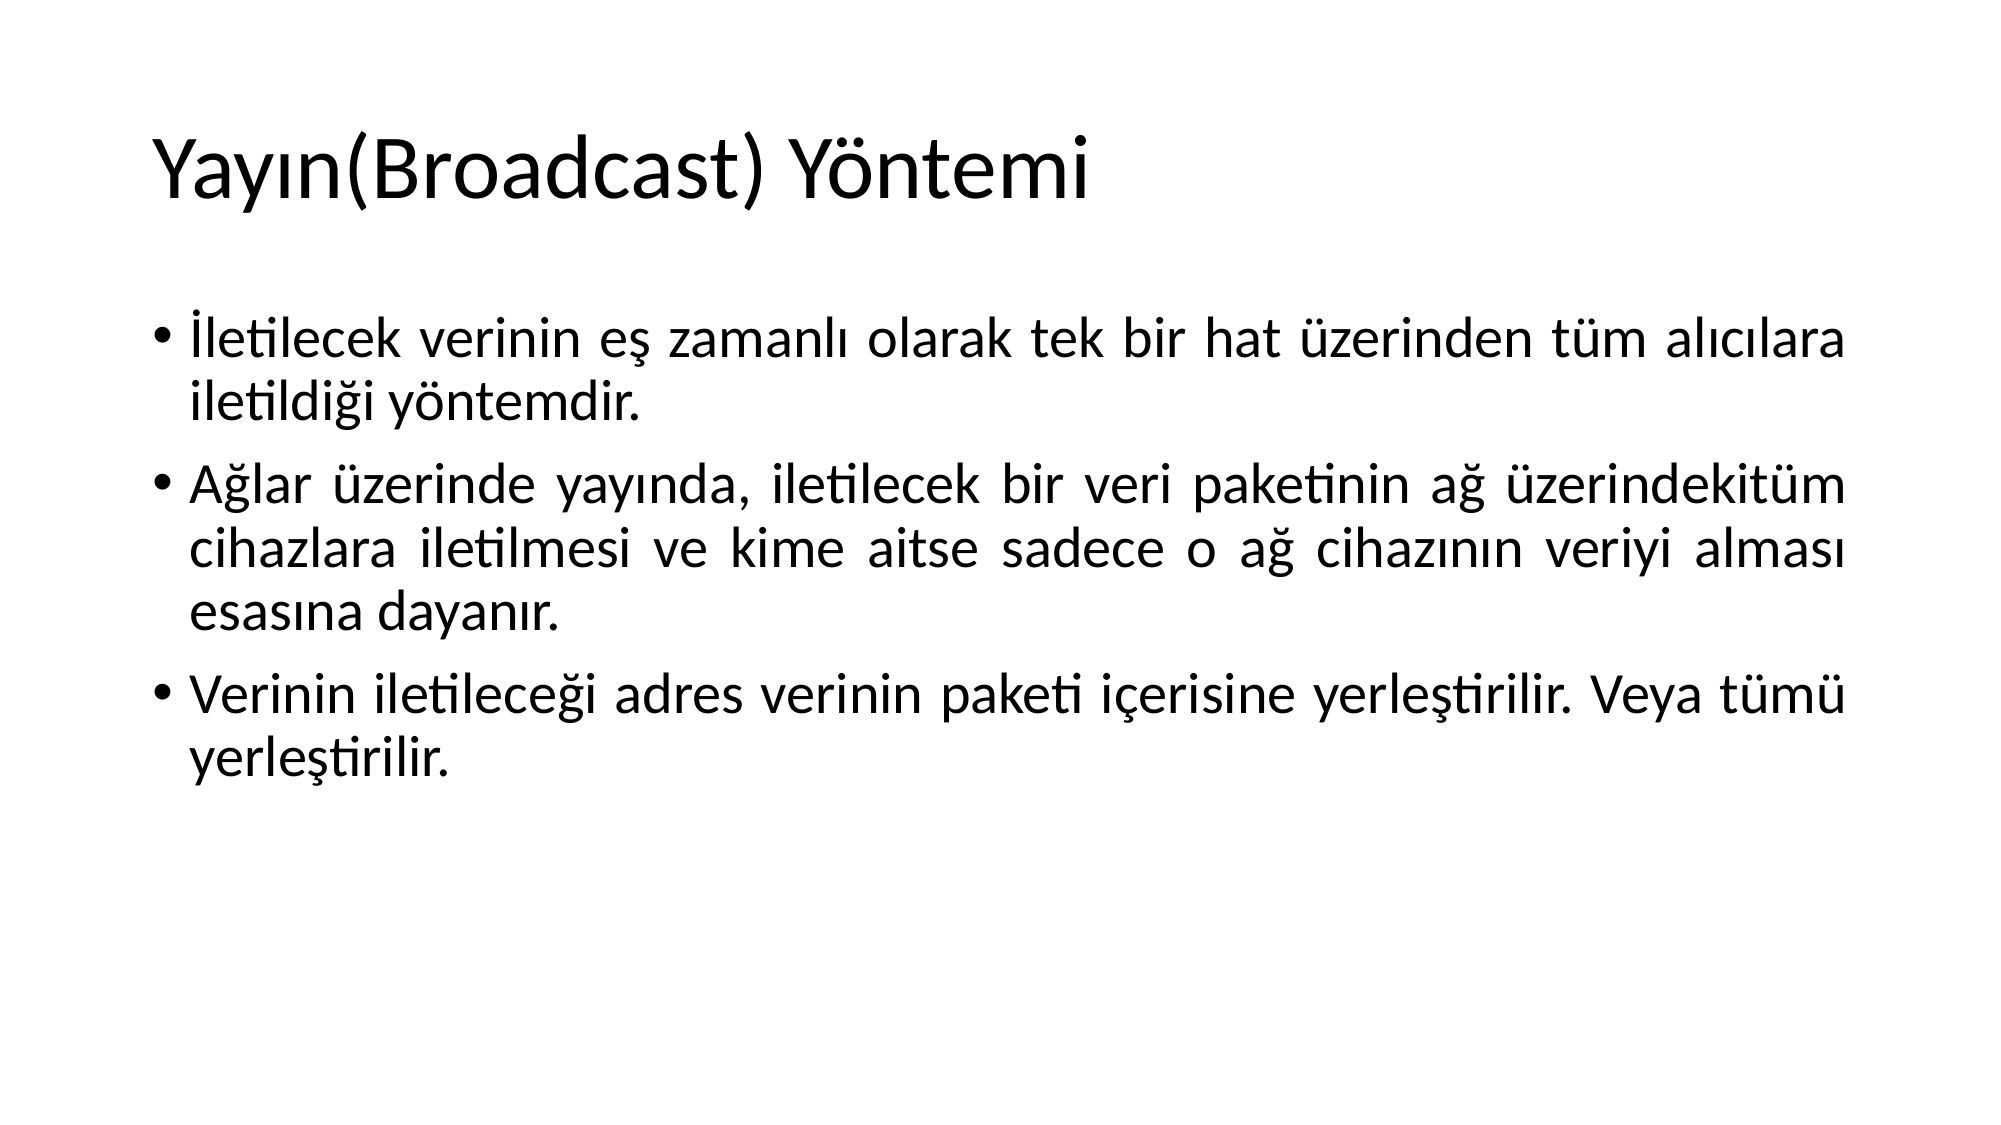

# Yayın(Broadcast) Yöntemi
İletilecek verinin eş zamanlı olarak tek bir hat üzerinden tüm alıcılara iletildiği yöntemdir.
Ağlar üzerinde yayında, iletilecek bir veri paketinin ağ üzerindekitüm cihazlara iletilmesi ve kime aitse sadece o ağ cihazının veriyi alması esasına dayanır.
Verinin iletileceği adres verinin paketi içerisine yerleştirilir. Veya tümü yerleştirilir.